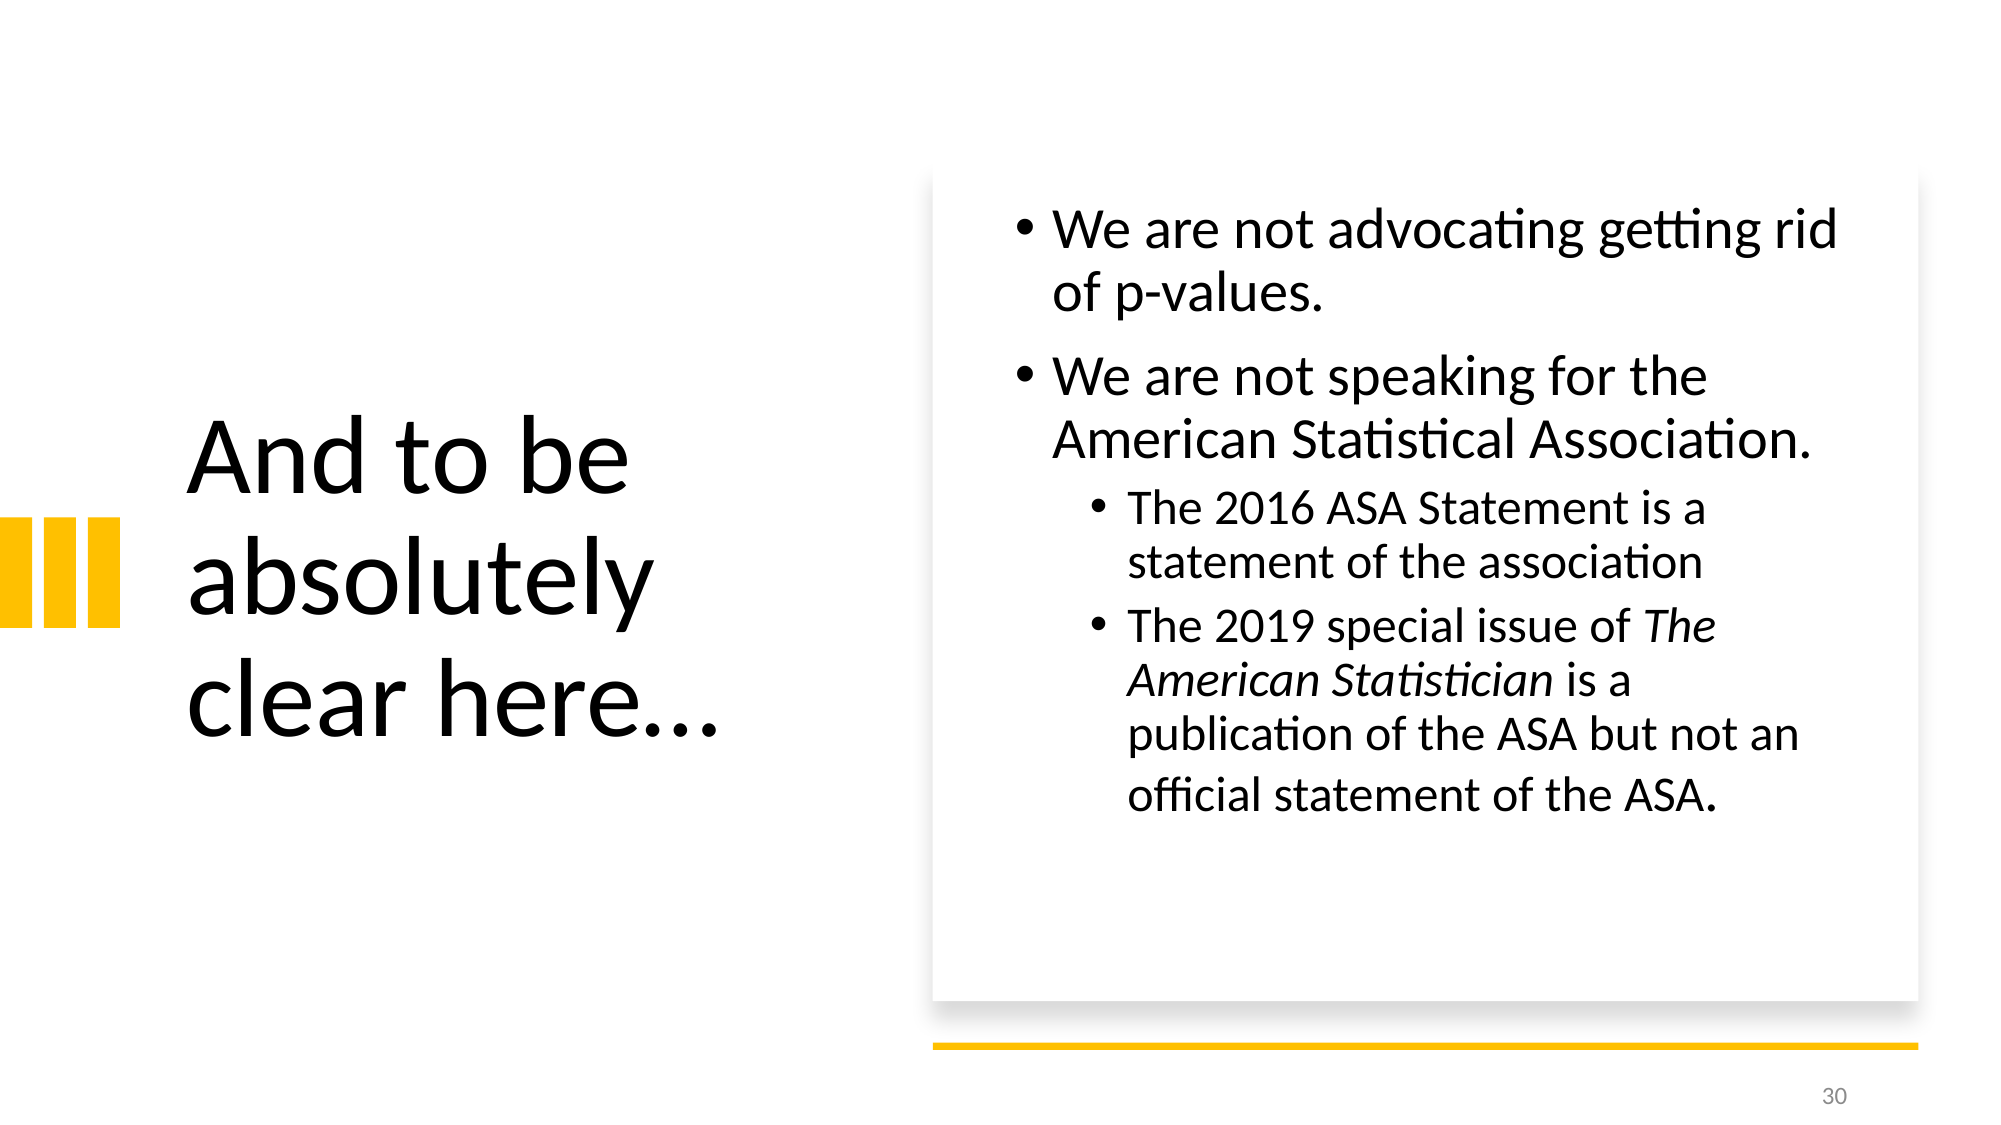

We are not advocating getting rid of p-values.
We are not speaking for the American Statistical Association.
The 2016 ASA Statement is a statement of the association
The 2019 special issue of The American Statistician is a publication of the ASA but not an official statement of the ASA.

# And to be absolutely clear here…

30